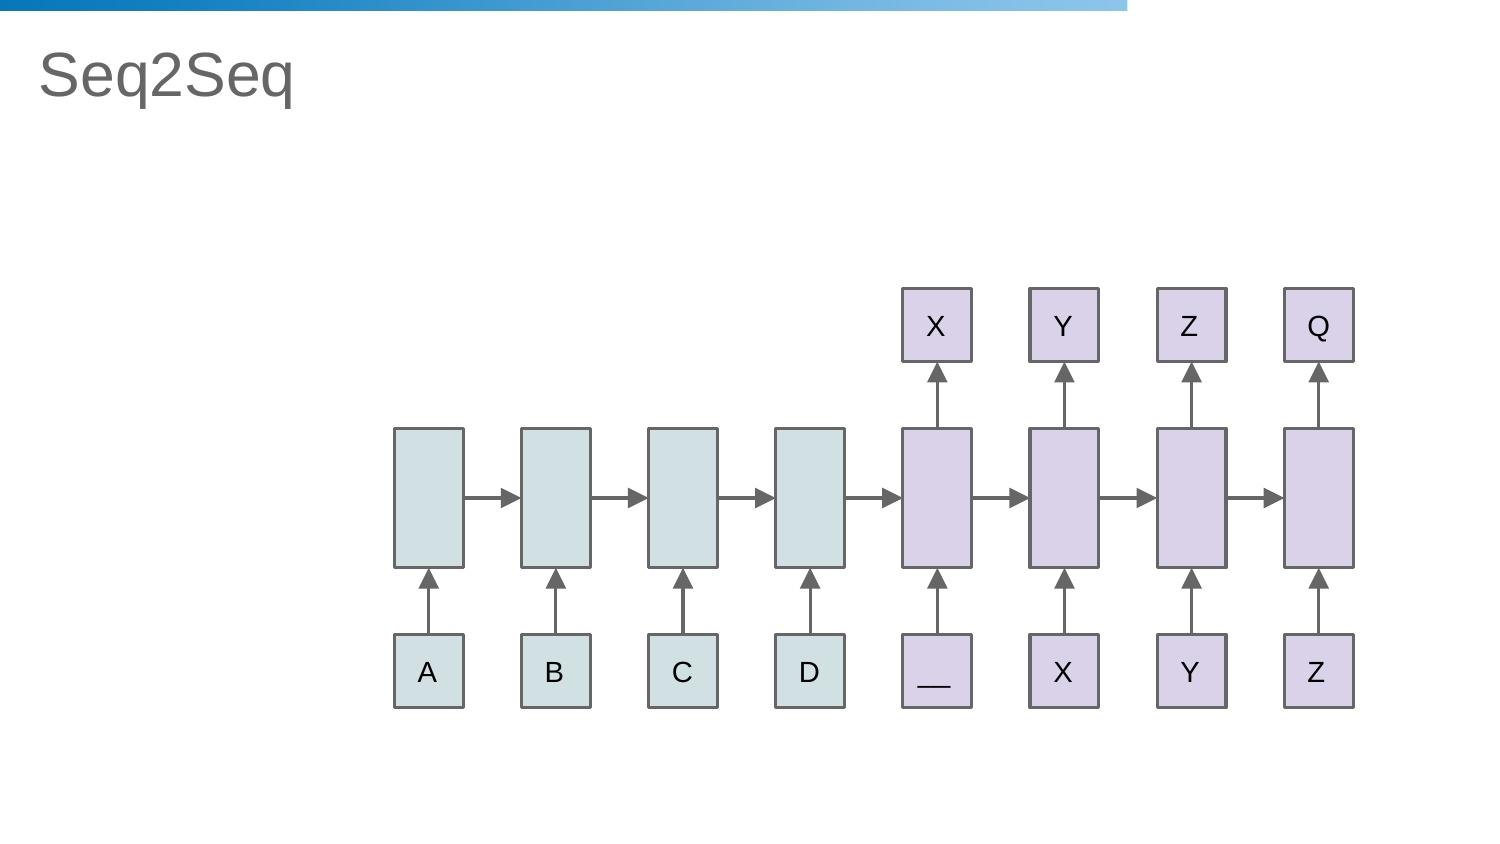

# Seq2Seq
 X
 Y
 Z
 Q

 A
 B
 C
 D
__
 X
 Y
 Z